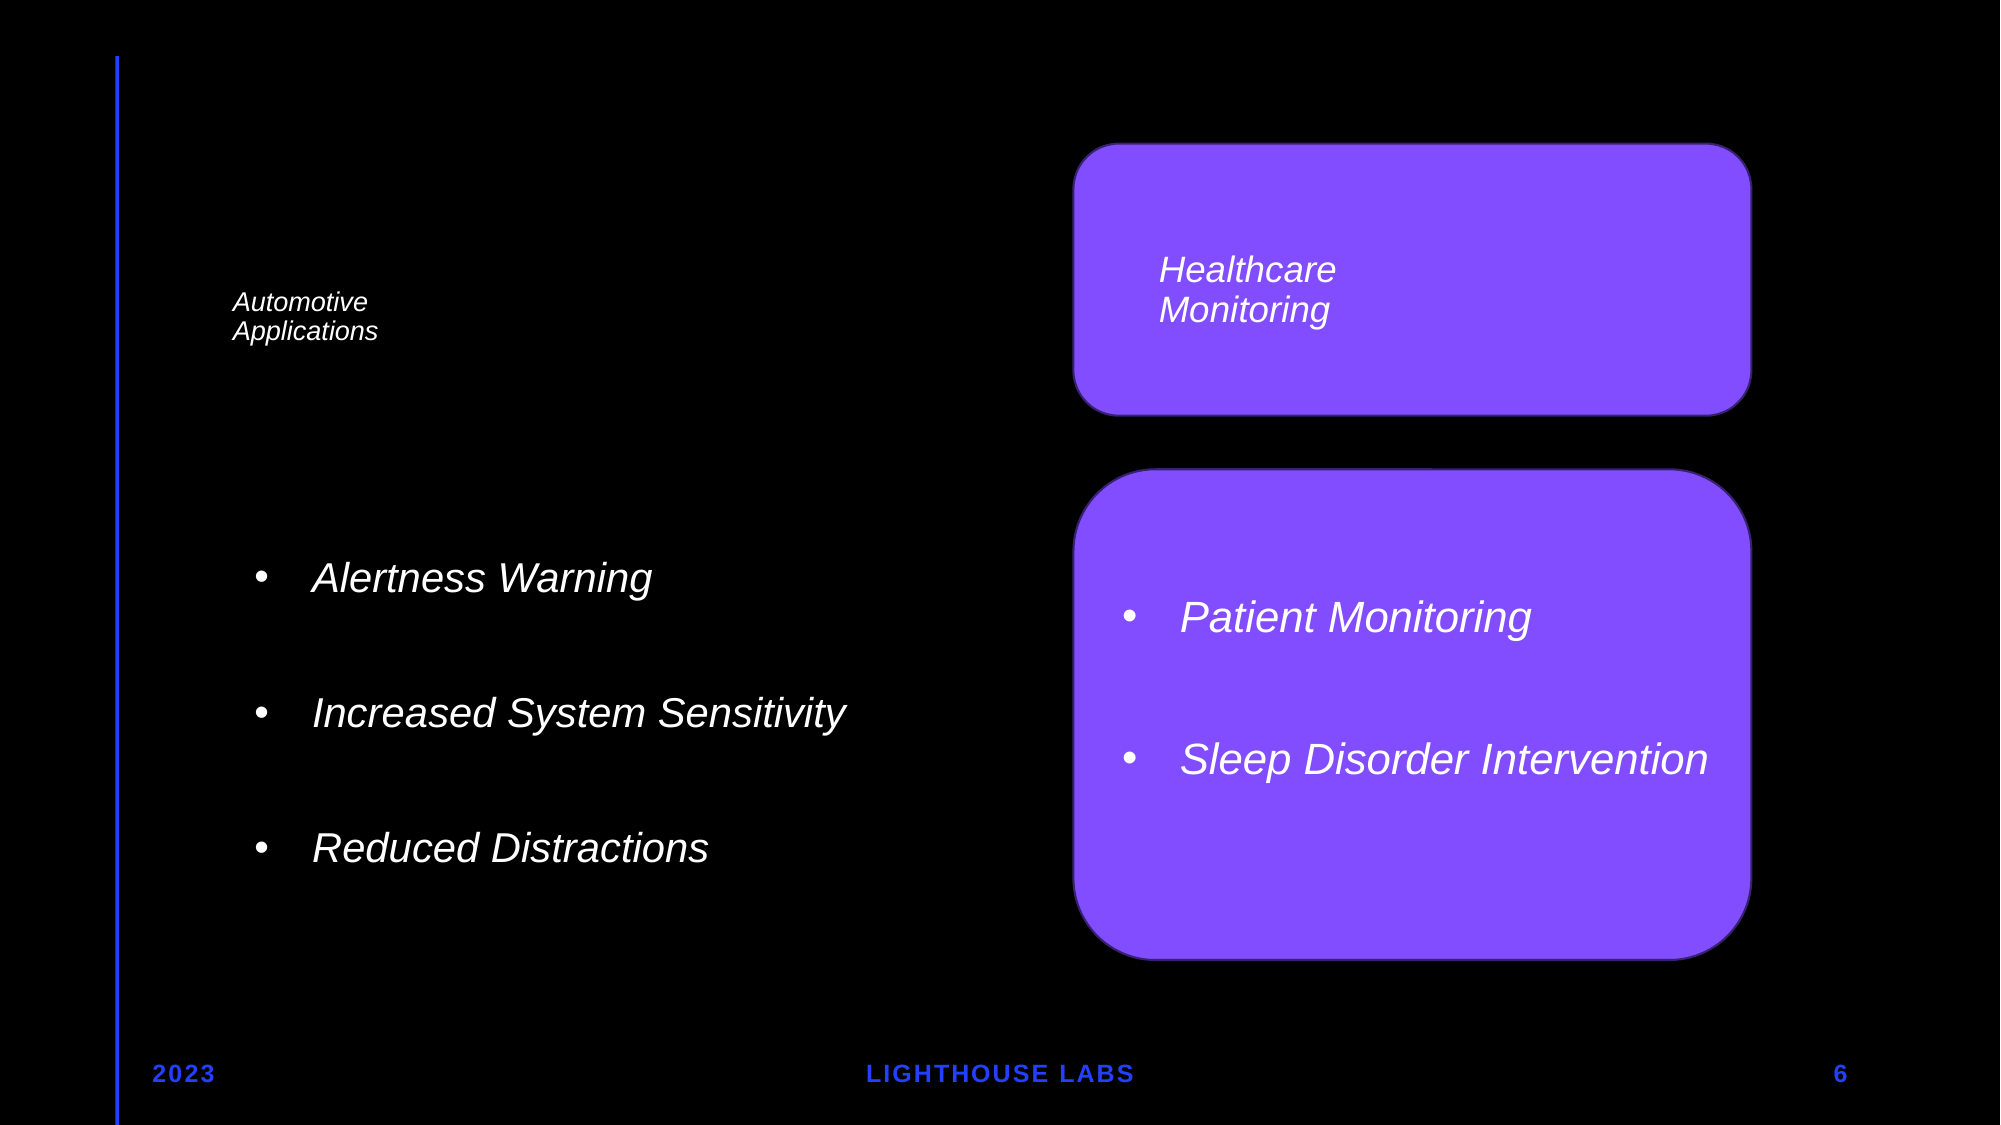

Healthcare
Monitoring
# Automotive Applications

Alertness Warning

Increased System Sensitivity

Reduced Distractions
Patient Monitoring

Sleep Disorder Intervention

2023
LightHouse labs
6